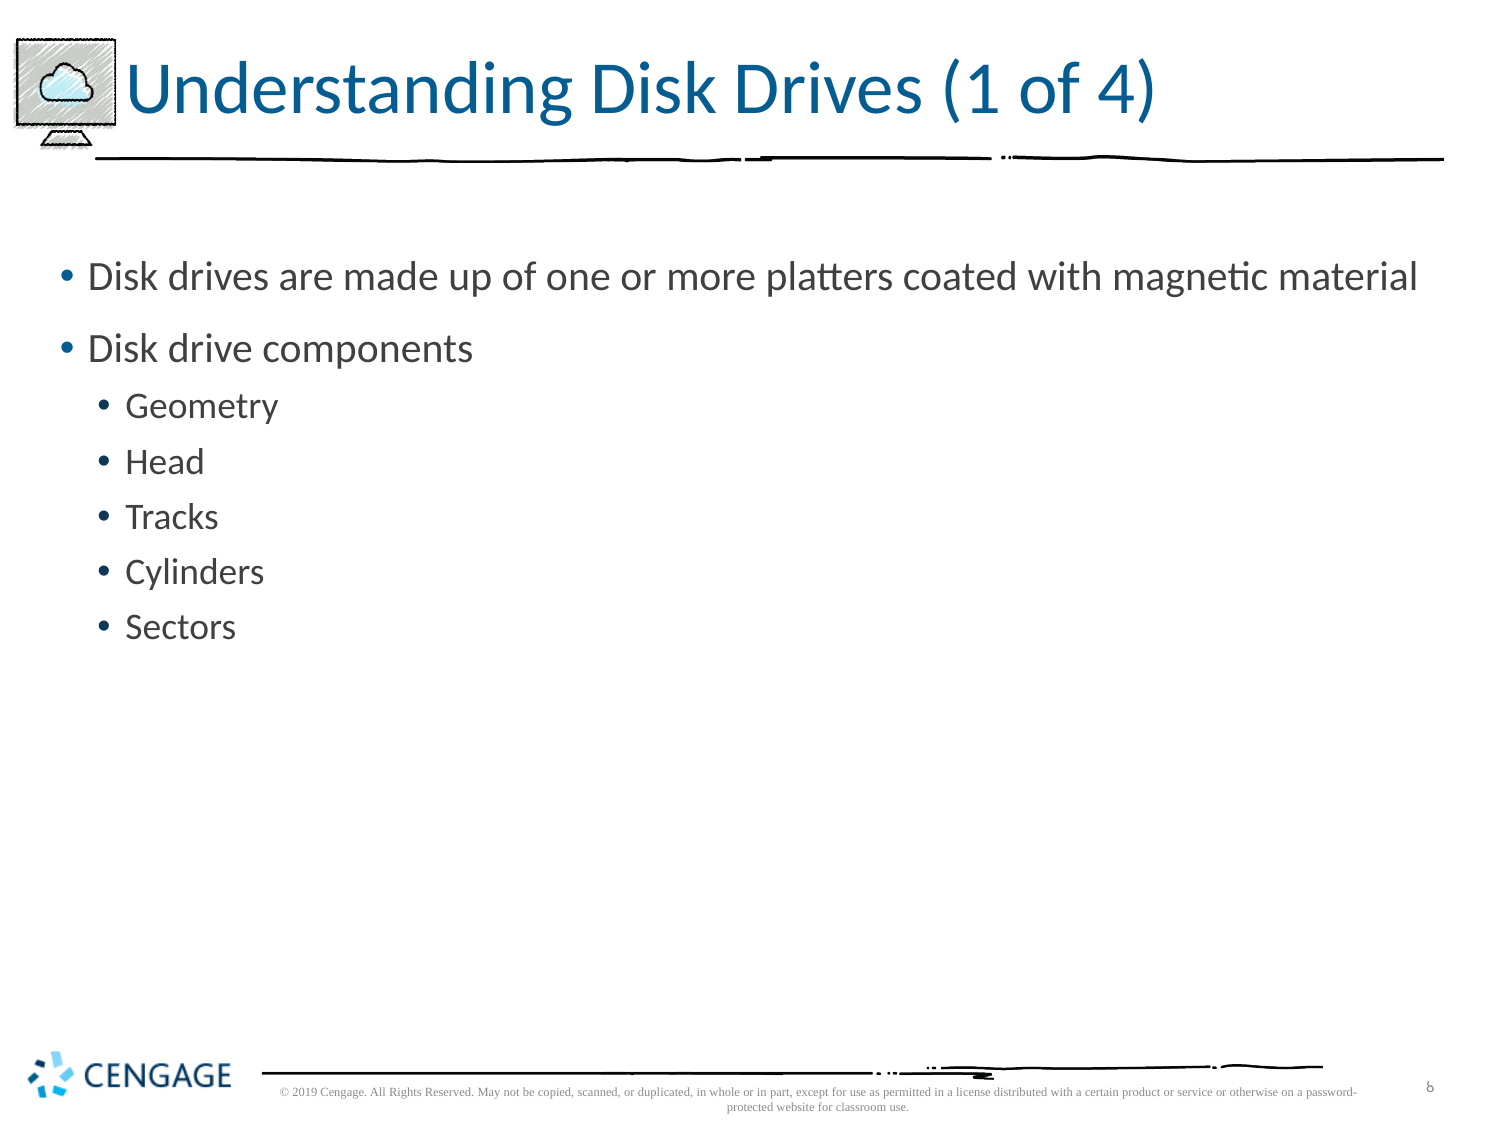

# Understanding Disk Drives (1 of 4)
Disk drives are made up of one or more platters coated with magnetic material
Disk drive components
Geometry
Head
Tracks
Cylinders
Sectors
8
© 2019 Cengage. All Rights Reserved. May not be copied, scanned, or duplicated, in whole or in part, except for use as permitted in a license distributed with a certain product or service or otherwise on a password-protected website for classroom use.